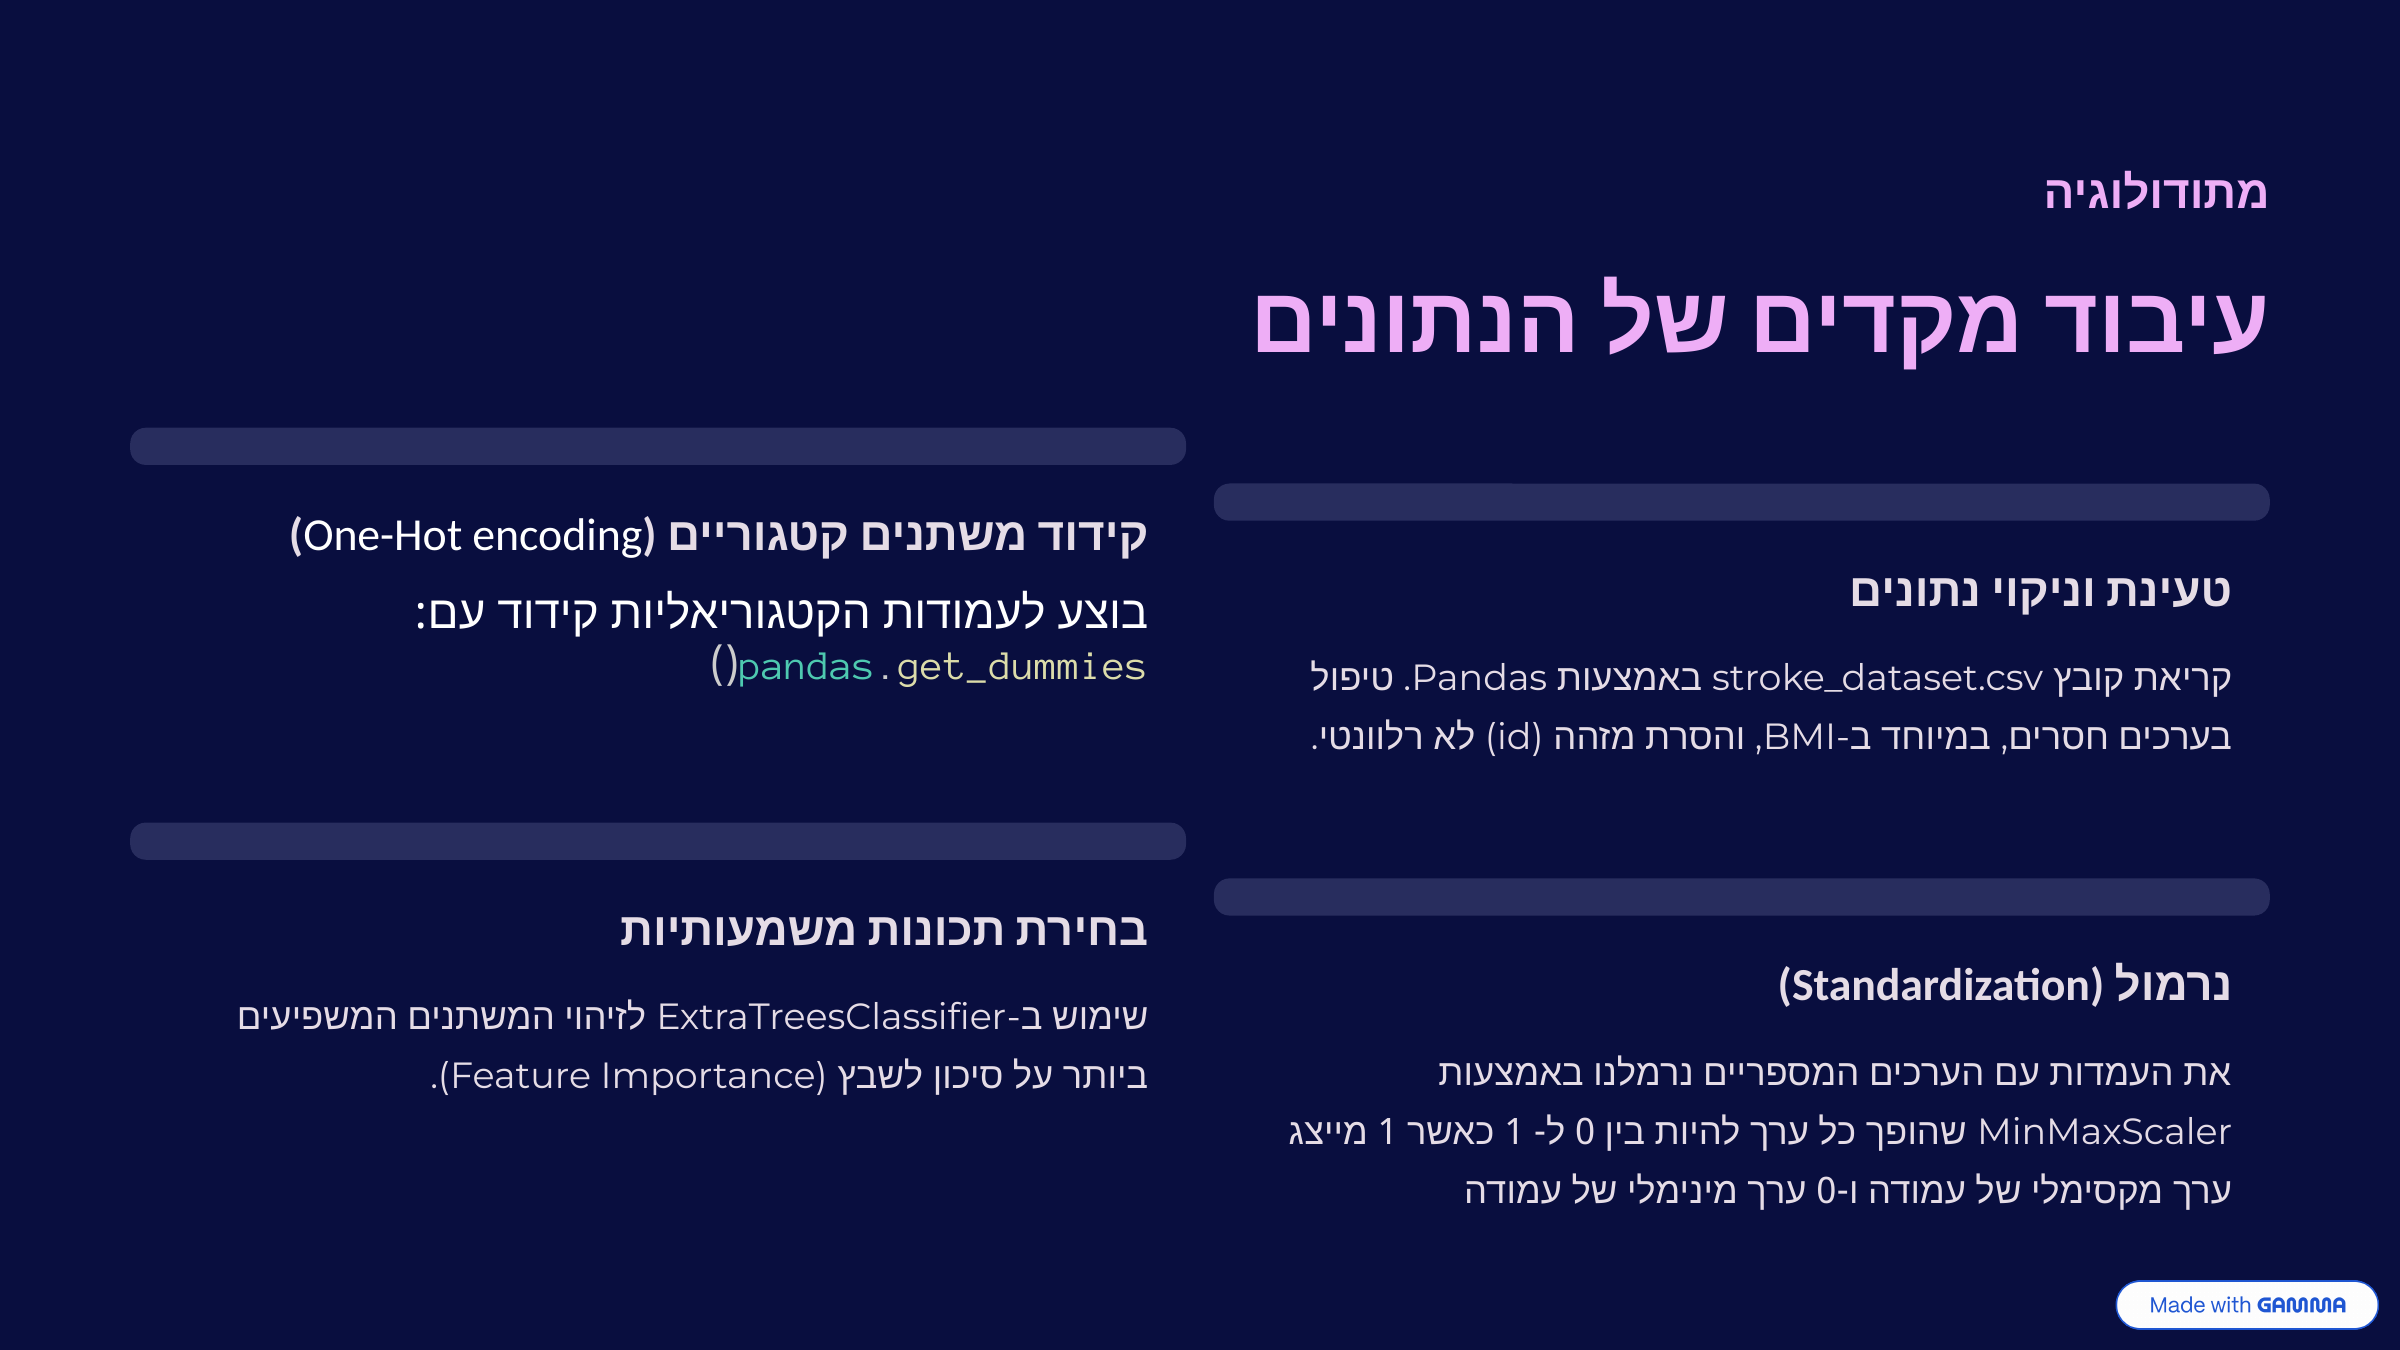

מתודולוגיה
עיבוד מקדים של הנתונים

קידוד משתנים קטגוריים (One-Hot encoding)
טעינת וניקוי נתונים
בוצע לעמודות הקטגוריאליות קידוד עם:
pandas.get_dummies()

קריאת קובץ stroke_dataset.csv באמצעות Pandas. טיפול בערכים חסרים, במיוחד ב-BMI, והסרת מזהה (id) לא רלוונטי.

בחירת תכונות משמעותיות
נרמול (Standardization)
שימוש ב-ExtraTreesClassifier לזיהוי המשתנים המשפיעים ביותר על סיכון לשבץ (Feature Importance).
את העמדות עם הערכים המספריים נרמלנו באמצעות MinMaxScaler שהופך כל ערך להיות בין 0 ל- 1 כאשר 1 מייצג ערך מקסימלי של עמודה ו-0 ערך מינימלי של עמודה